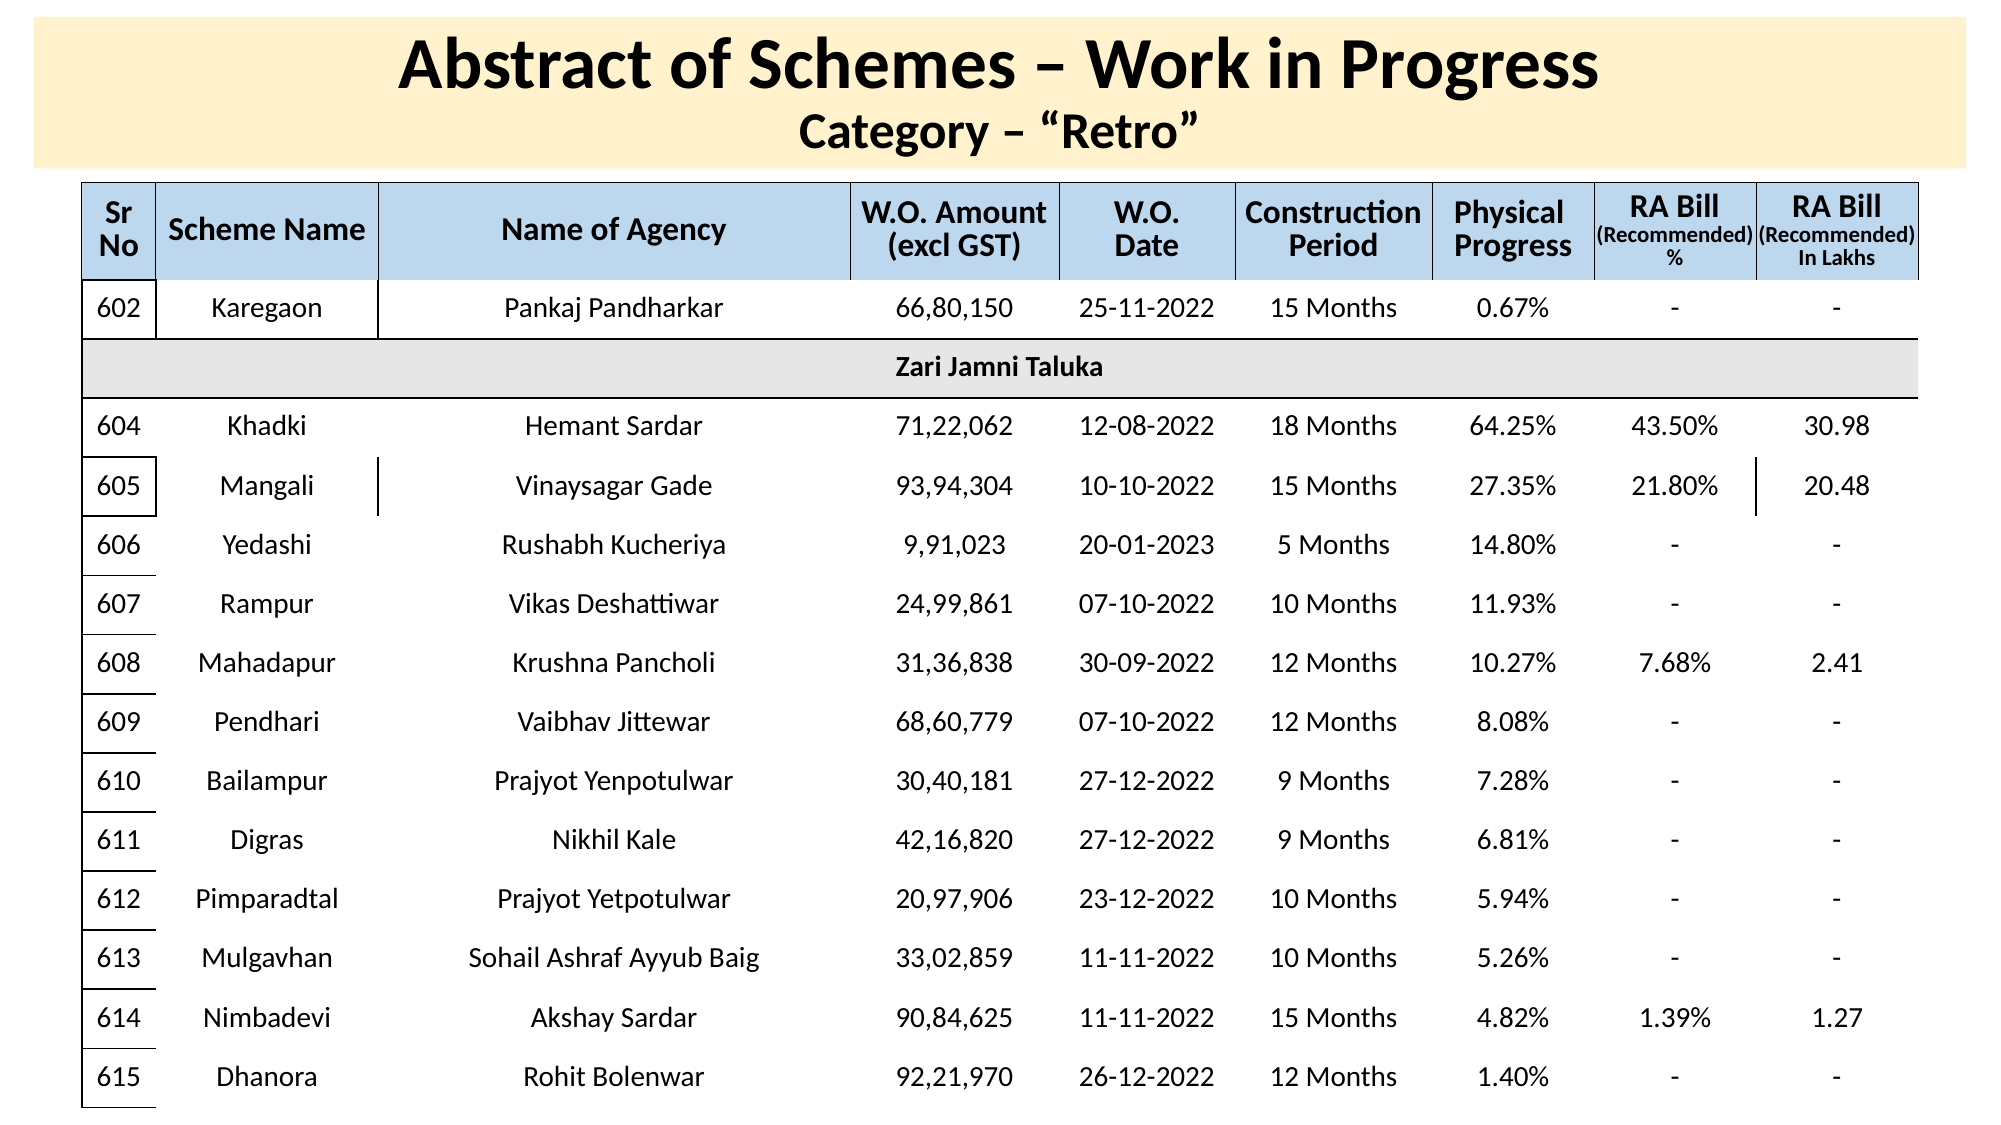

# Abstract of Schemes – Work in Progress Category – “Retro”
| Sr No | Scheme Name | Name of Agency | W.O. Amount (excl GST) | W.O. Date | Construction Period | Physical Progress | RA Bill (Recommended) % | RA Bill (Recommended) In Lakhs |
| --- | --- | --- | --- | --- | --- | --- | --- | --- |
| 602 | Karegaon | Pankaj Pandharkar | 66,80,150 | 25-11-2022 | 15 Months | 0.67% | - | - |
| --- | --- | --- | --- | --- | --- | --- | --- | --- |
| Zari Jamni Taluka | Zari Jamni Taluka |  |  |  |  |  |  |  |
| 604 | Khadki | Hemant Sardar | 71,22,062 | 12-08-2022 | 18 Months | 64.25% | 43.50% | 30.98 |
| 605 | Mangali | Vinaysagar Gade | 93,94,304 | 10-10-2022 | 15 Months | 27.35% | 21.80% | 20.48 |
| 606 | Yedashi | Rushabh Kucheriya | 9,91,023 | 20-01-2023 | 5 Months | 14.80% | - | - |
| 607 | Rampur | Vikas Deshattiwar | 24,99,861 | 07-10-2022 | 10 Months | 11.93% | - | - |
| 608 | Mahadapur | Krushna Pancholi | 31,36,838 | 30-09-2022 | 12 Months | 10.27% | 7.68% | 2.41 |
| 609 | Pendhari | Vaibhav Jittewar | 68,60,779 | 07-10-2022 | 12 Months | 8.08% | - | - |
| 610 | Bailampur | Prajyot Yenpotulwar | 30,40,181 | 27-12-2022 | 9 Months | 7.28% | - | - |
| 611 | Digras | Nikhil Kale | 42,16,820 | 27-12-2022 | 9 Months | 6.81% | - | - |
| 612 | Pimparadtal | Prajyot Yetpotulwar | 20,97,906 | 23-12-2022 | 10 Months | 5.94% | - | - |
| 613 | Mulgavhan | Sohail Ashraf Ayyub Baig | 33,02,859 | 11-11-2022 | 10 Months | 5.26% | - | - |
| 614 | Nimbadevi | Akshay Sardar | 90,84,625 | 11-11-2022 | 15 Months | 4.82% | 1.39% | 1.27 |
| 615 | Dhanora | Rohit Bolenwar | 92,21,970 | 26-12-2022 | 12 Months | 1.40% | - | - |